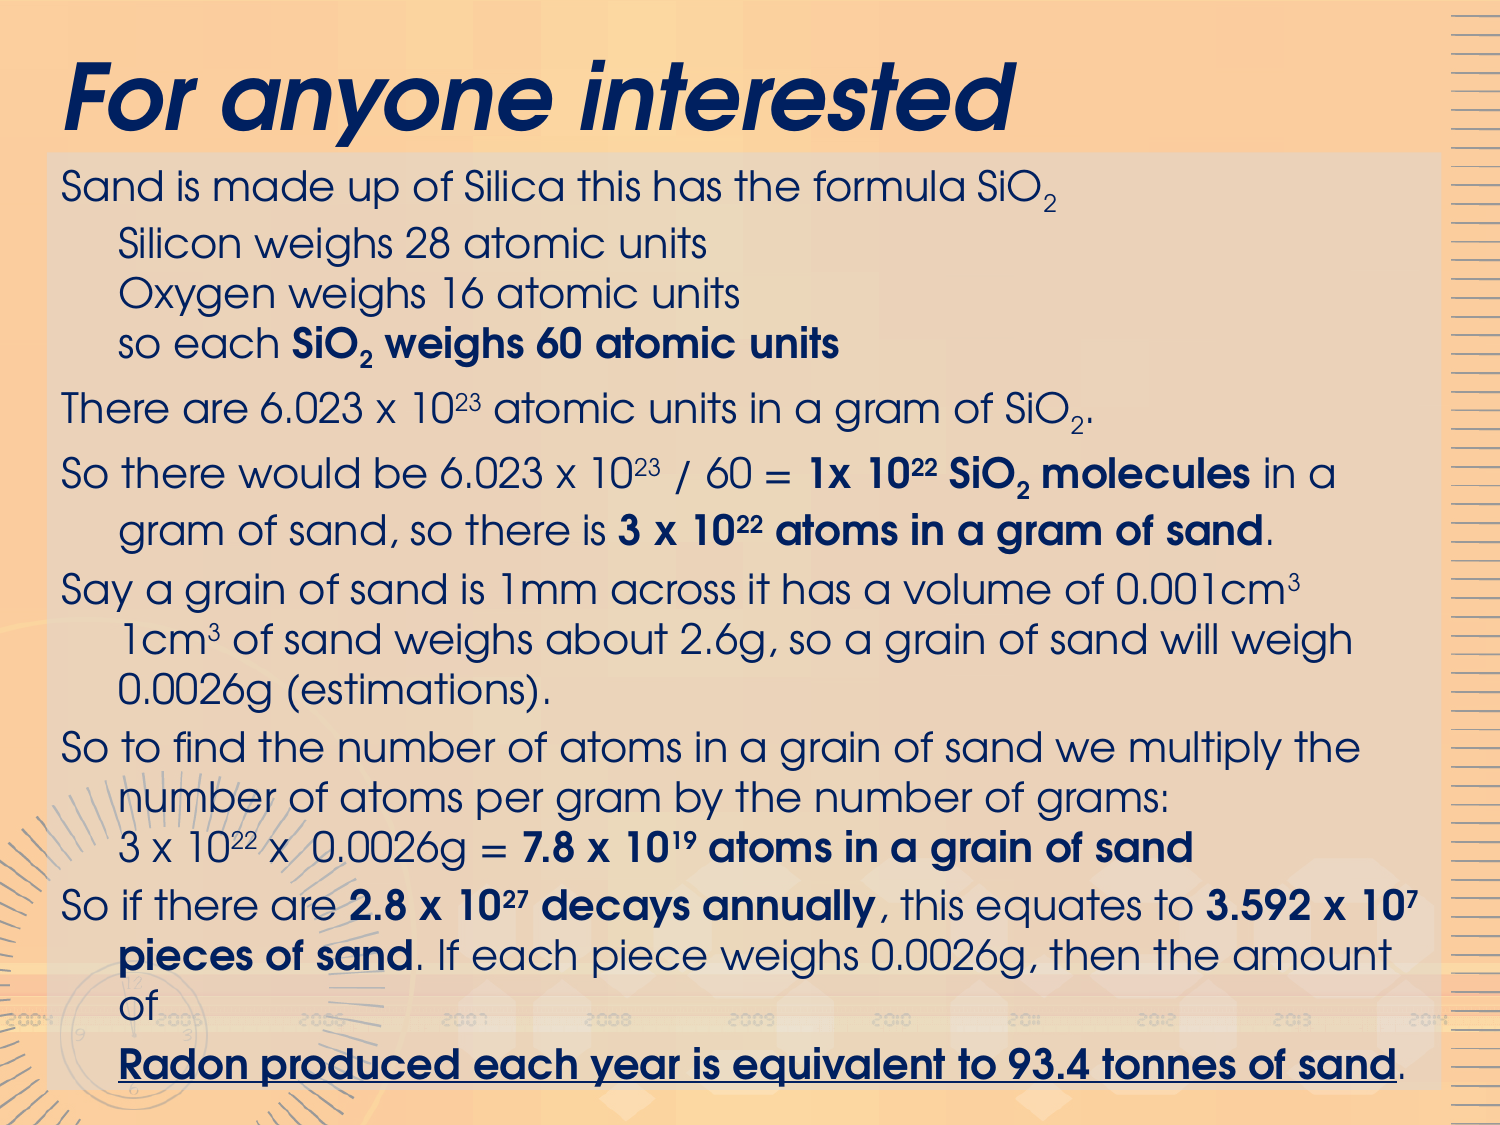

# For anyone interested
Sand is made up of Silica this has the formula SiO2
Silicon weighs 28 atomic units
Oxygen weighs 16 atomic units
so each SiO2 weighs 60 atomic units
There are 6.023 x 1023 atomic units in a gram of SiO2.
So there would be 6.023 x 1023 / 60 = 1x 1022 SiO2 molecules in a gram of sand, so there is 3 x 1022 atoms in a gram of sand.
Say a grain of sand is 1mm across it has a volume of 0.001cm3
1cm3 of sand weighs about 2.6g, so a grain of sand will weigh 0.0026g (estimations).
So to find the number of atoms in a grain of sand we multiply the number of atoms per gram by the number of grams:
3 x 1022 x  0.0026g = 7.8 x 1019 atoms in a grain of sand
So if there are 2.8 x 1027 decays annually, this equates to 3.592 x 107 pieces of sand. If each piece weighs 0.0026g, then the amount of
	Radon produced each year is equivalent to 93.4 tonnes of sand.